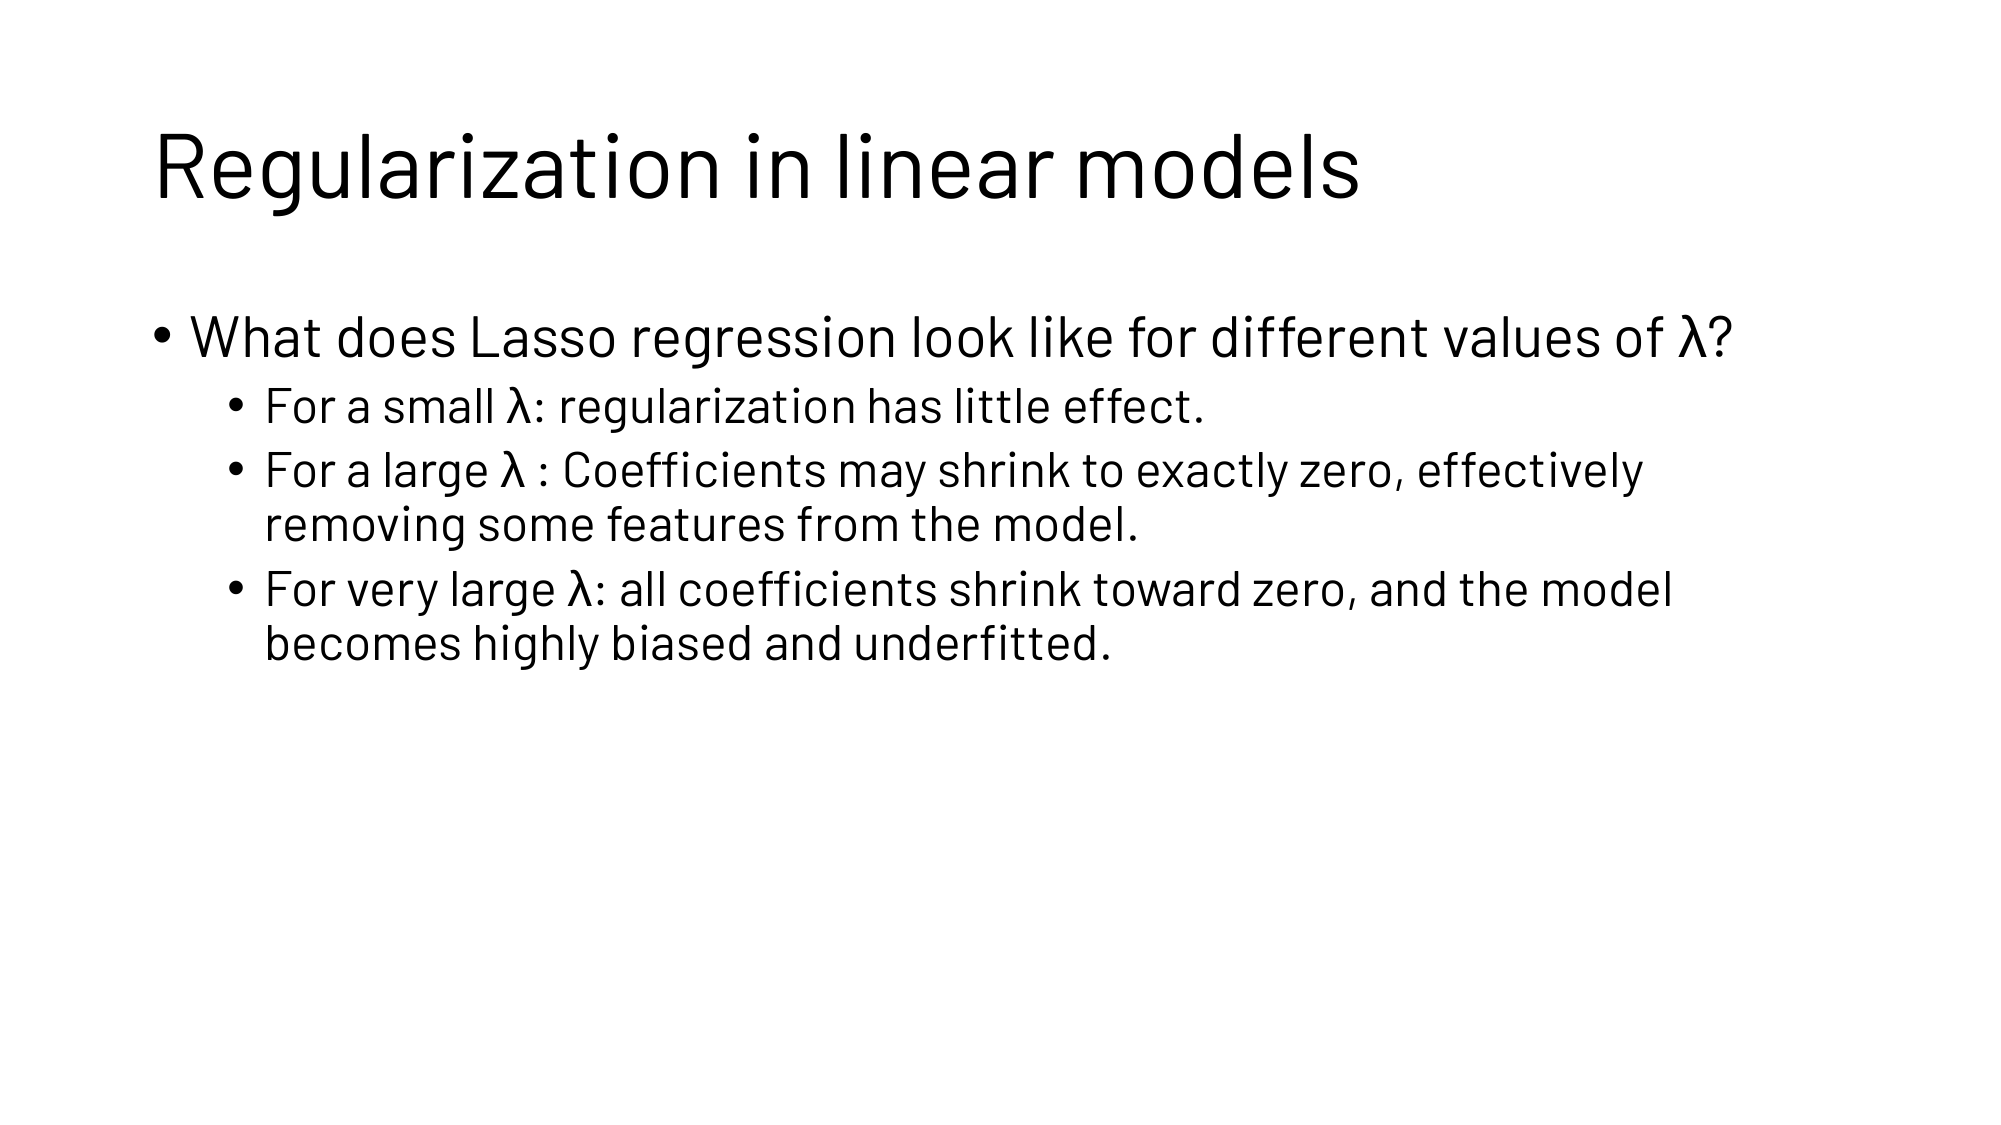

# Regularization in linear models
What does Lasso regression look like for different values of λ?
For a small λ: regularization has little effect.
For a large λ : Coefficients may shrink to exactly zero, effectively removing some features from the model.
For very large λ: all coefficients shrink toward zero, and the model becomes highly biased and underfitted.